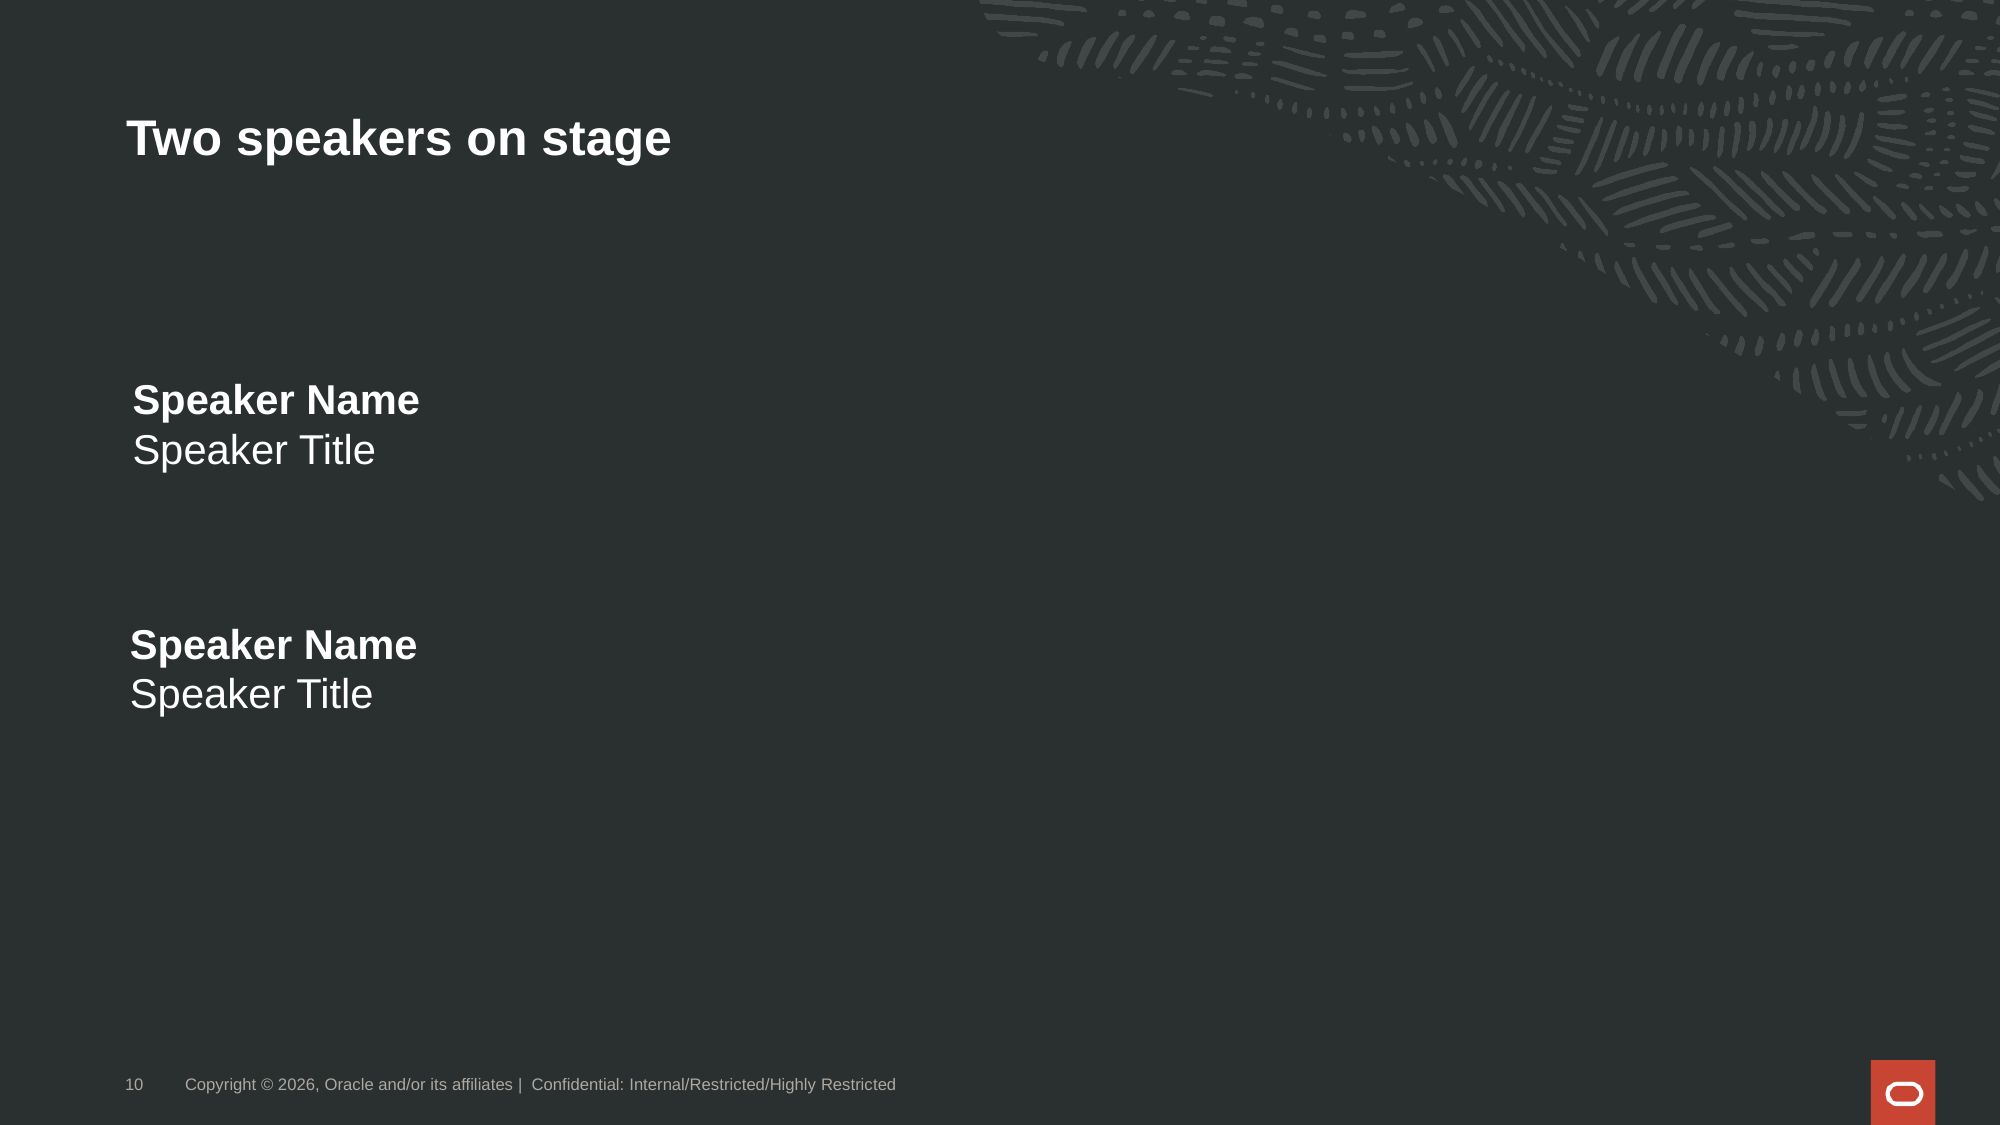

# Two speakers on stage
Speaker Name
Speaker Title
Speaker Name
Speaker Title
10
Copyright © 2026, Oracle and/or its affiliates |  Confidential: Internal/Restricted/Highly Restricted